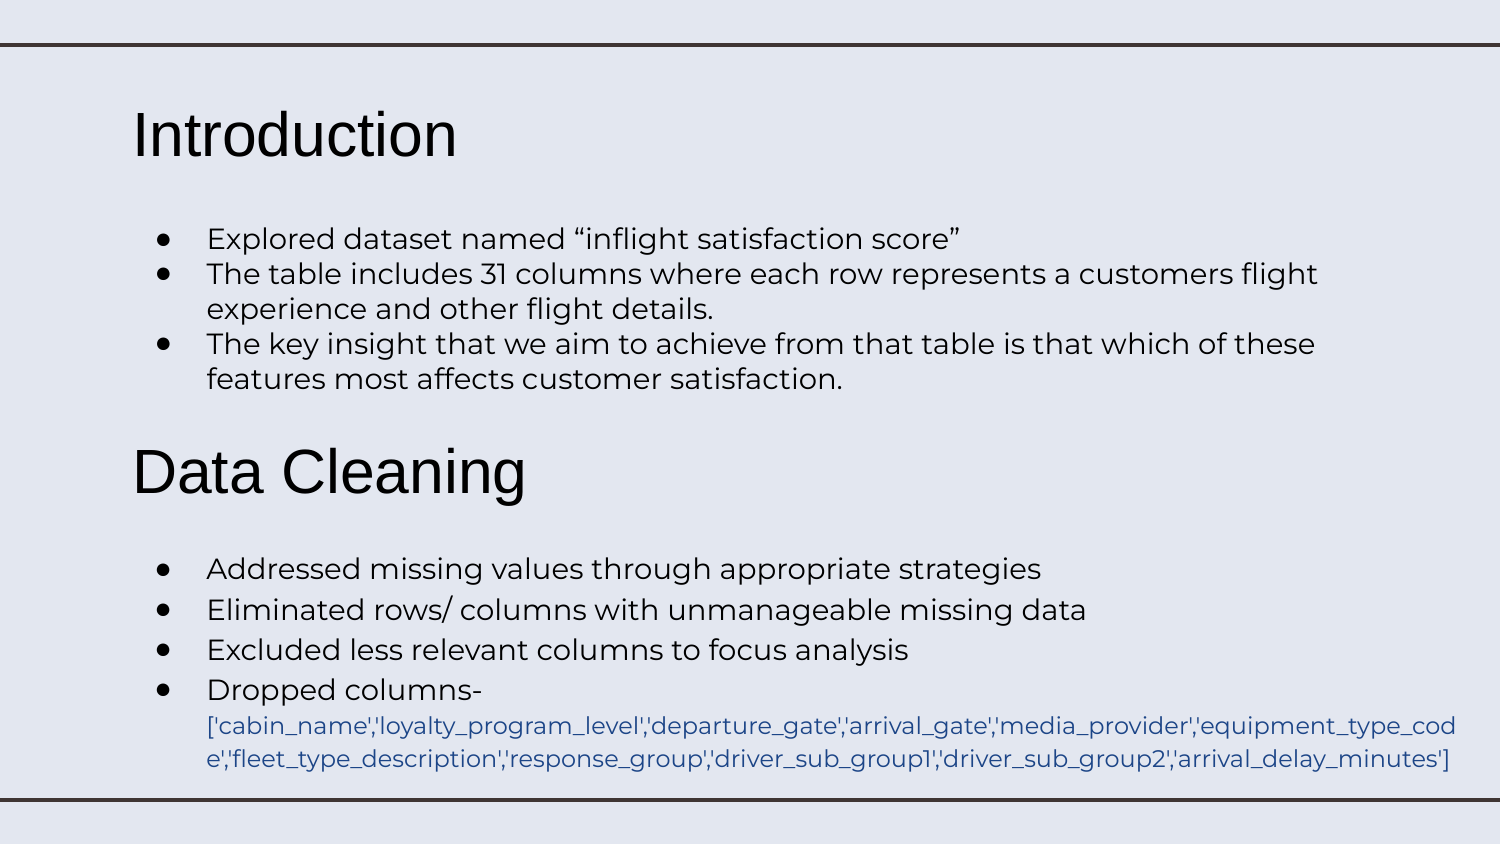

# Introduction
Explored dataset named “inflight satisfaction score”
The table includes 31 columns where each row represents a customers flight experience and other flight details.
The key insight that we aim to achieve from that table is that which of these features most affects customer satisfaction.
Data Cleaning
Addressed missing values through appropriate strategies
Eliminated rows/ columns with unmanageable missing data
Excluded less relevant columns to focus analysis
Dropped columns- ['cabin_name','loyalty_program_level','departure_gate','arrival_gate','media_provider','equipment_type_code','fleet_type_description','response_group','driver_sub_group1','driver_sub_group2','arrival_delay_minutes']